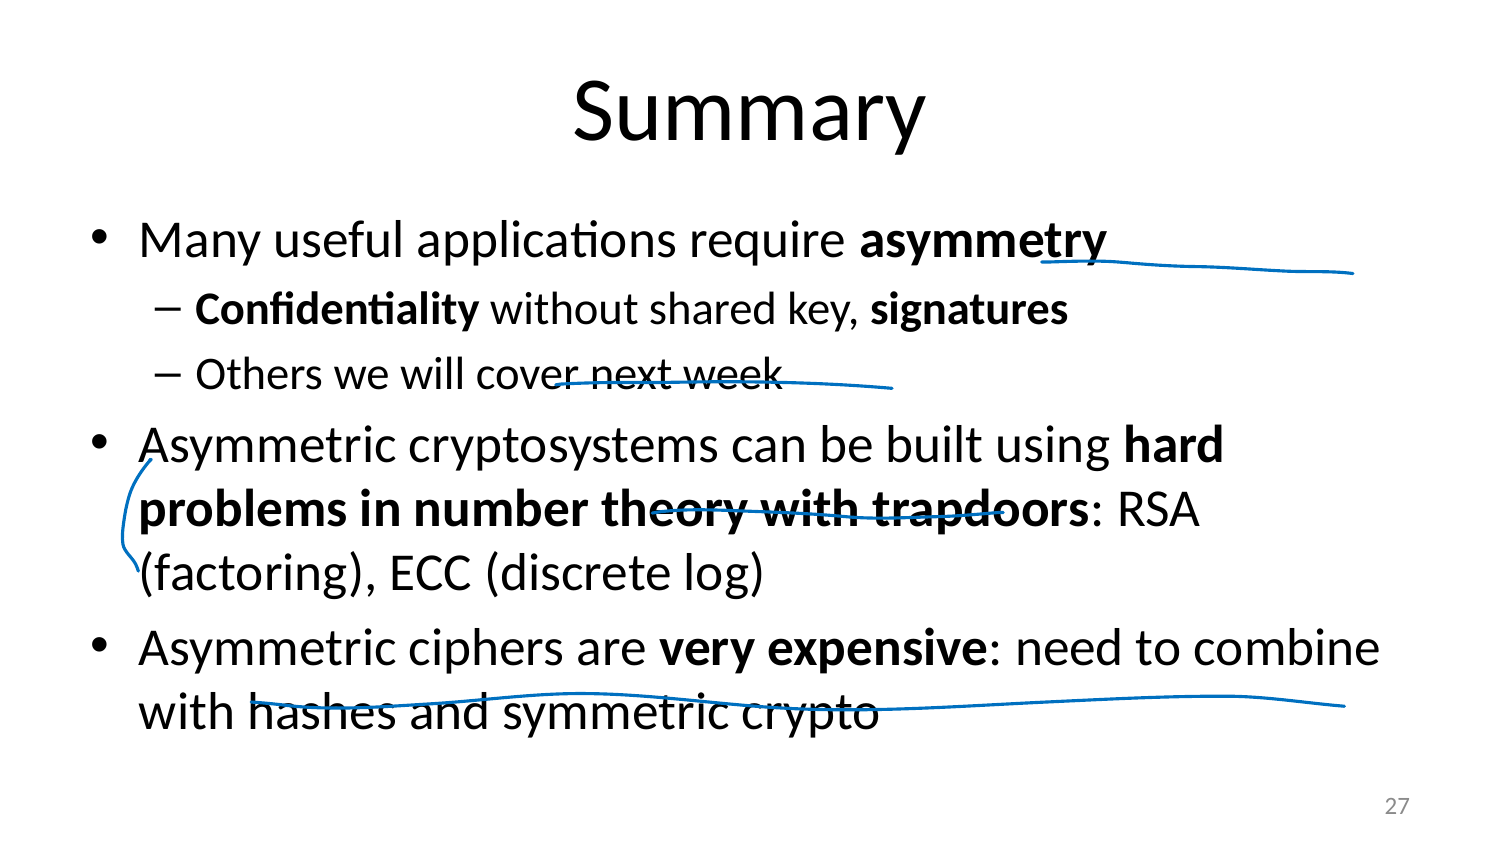

# Summary
Many useful applications require asymmetry
Confidentiality without shared key, signatures
Others we will cover next week
Asymmetric cryptosystems can be built using hard problems in number theory with trapdoors: RSA (factoring), ECC (discrete log)
Asymmetric ciphers are very expensive: need to combine with hashes and symmetric crypto

27